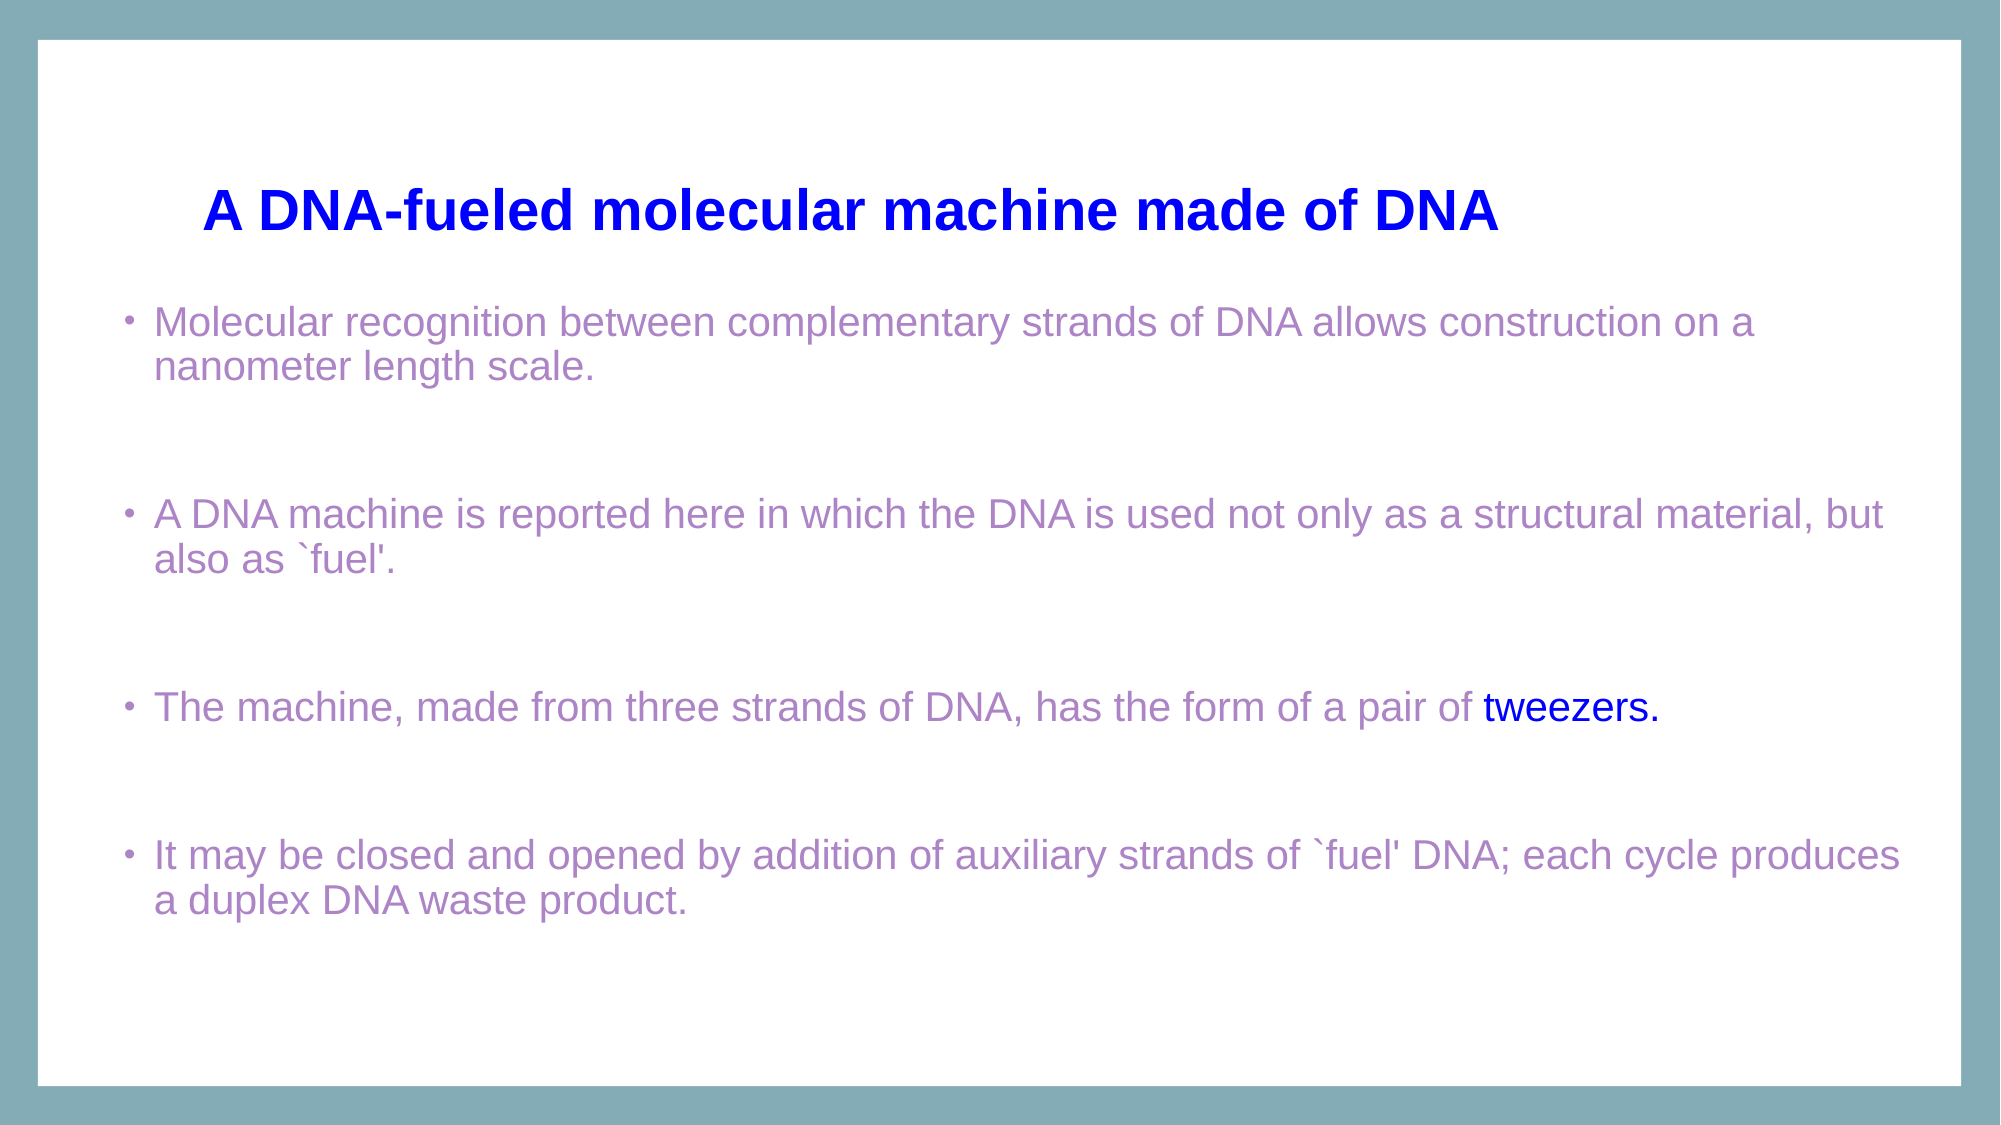

# A DNA-fueled molecular machine made of DNA
Molecular recognition between complementary strands of DNA allows construction on a nanometer length scale.

A DNA machine is reported here in which the DNA is used not only as a structural material, but also as `fuel'.

The machine, made from three strands of DNA, has the form of a pair of tweezers.

It may be closed and opened by addition of auxiliary strands of `fuel' DNA; each cycle produces a duplex DNA waste product.